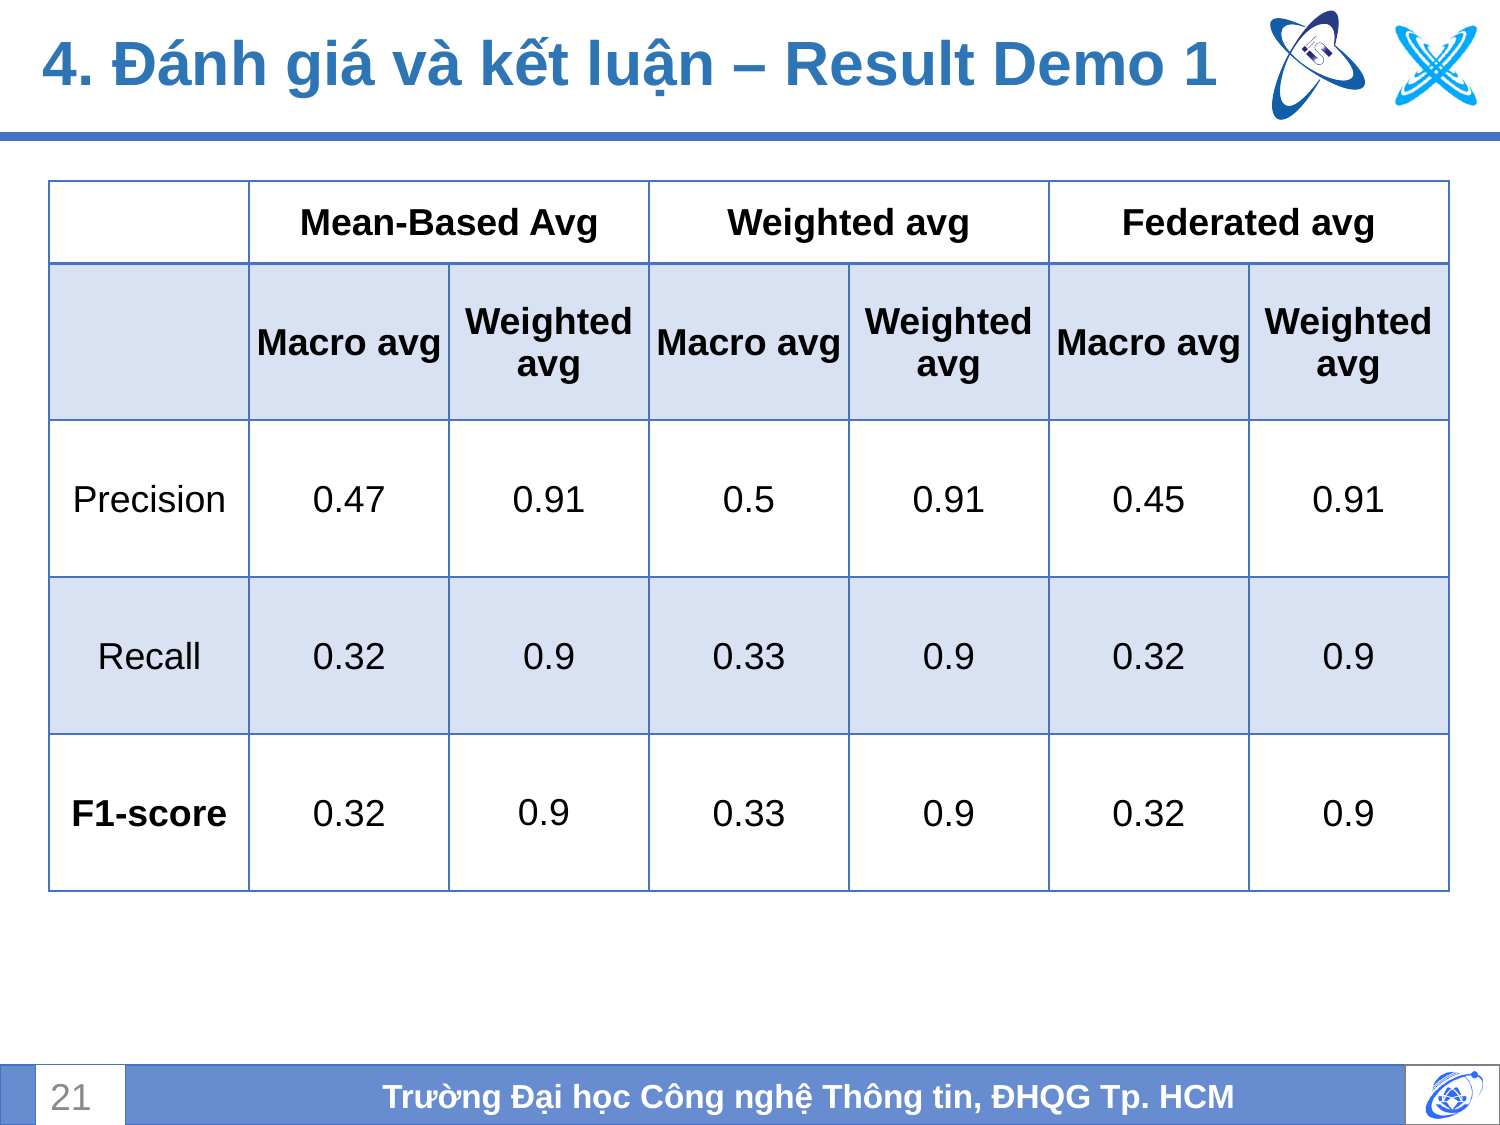

# 4. Đánh giá và kết luận – Result Demo 1
|  | Mean-Based Avg |  | Weighted avg |  | Federated avg |  |
| --- | --- | --- | --- | --- | --- | --- |
|  | Macro avg | Weighted avg | Macro avg | Weighted avg | Macro avg | Weighted avg |
| Precision | 0.47 | 0.91 | 0.5 | 0.91 | 0.45 | 0.91 |
| Recall | 0.32 | 0.9 | 0.33 | 0.9 | 0.32 | 0.9 |
| F1-score | 0.32 | 0.9 | 0.33 | 0.9 | 0.32 | 0.9 |
21